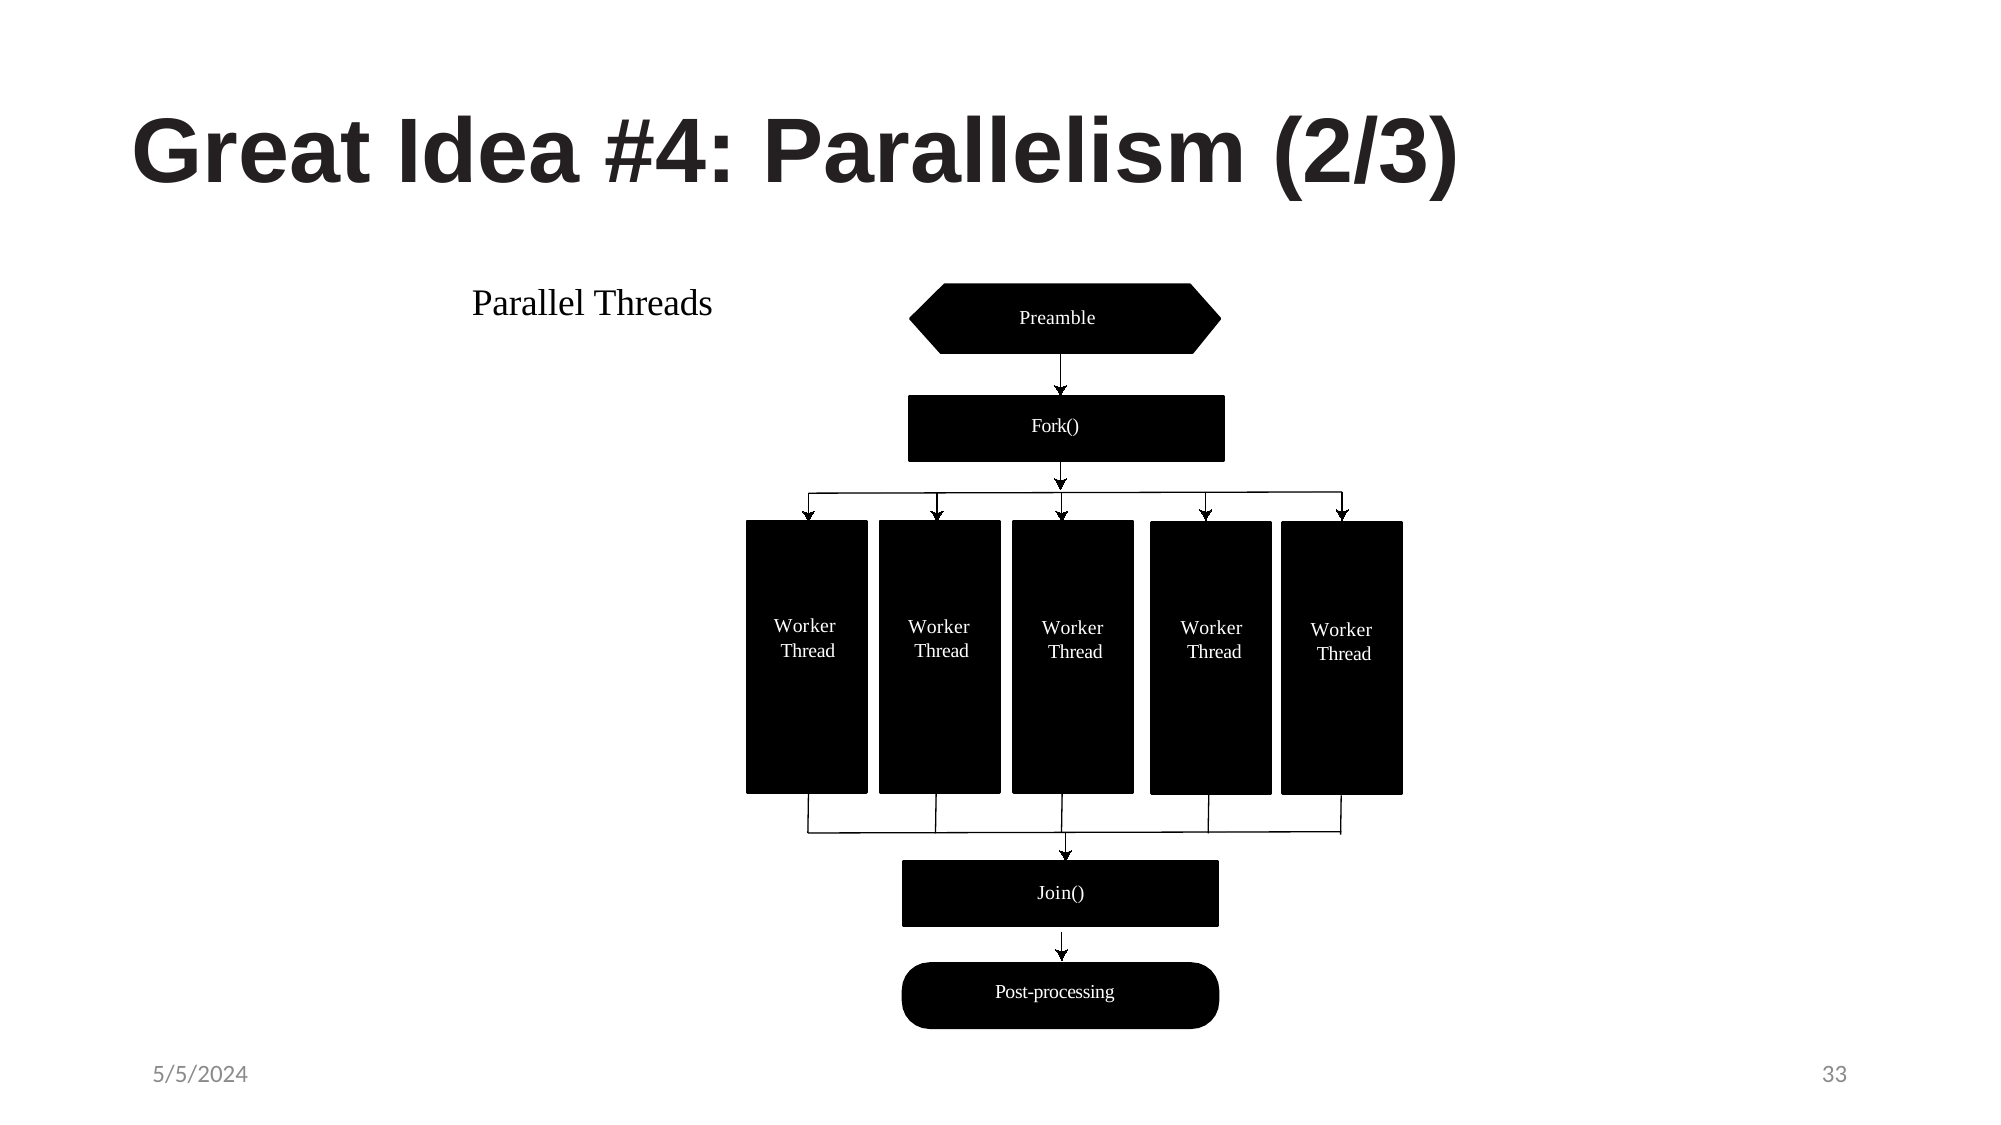

# Great Idea #4: Parallelism (2/3)
Parallel Threads

Preamble
Fork()
Worker  Thread
Worker  Thread
Worker  Thread
Worker  Thread
Worker  Thread
Join()
Post-processing
5/5/2024
33